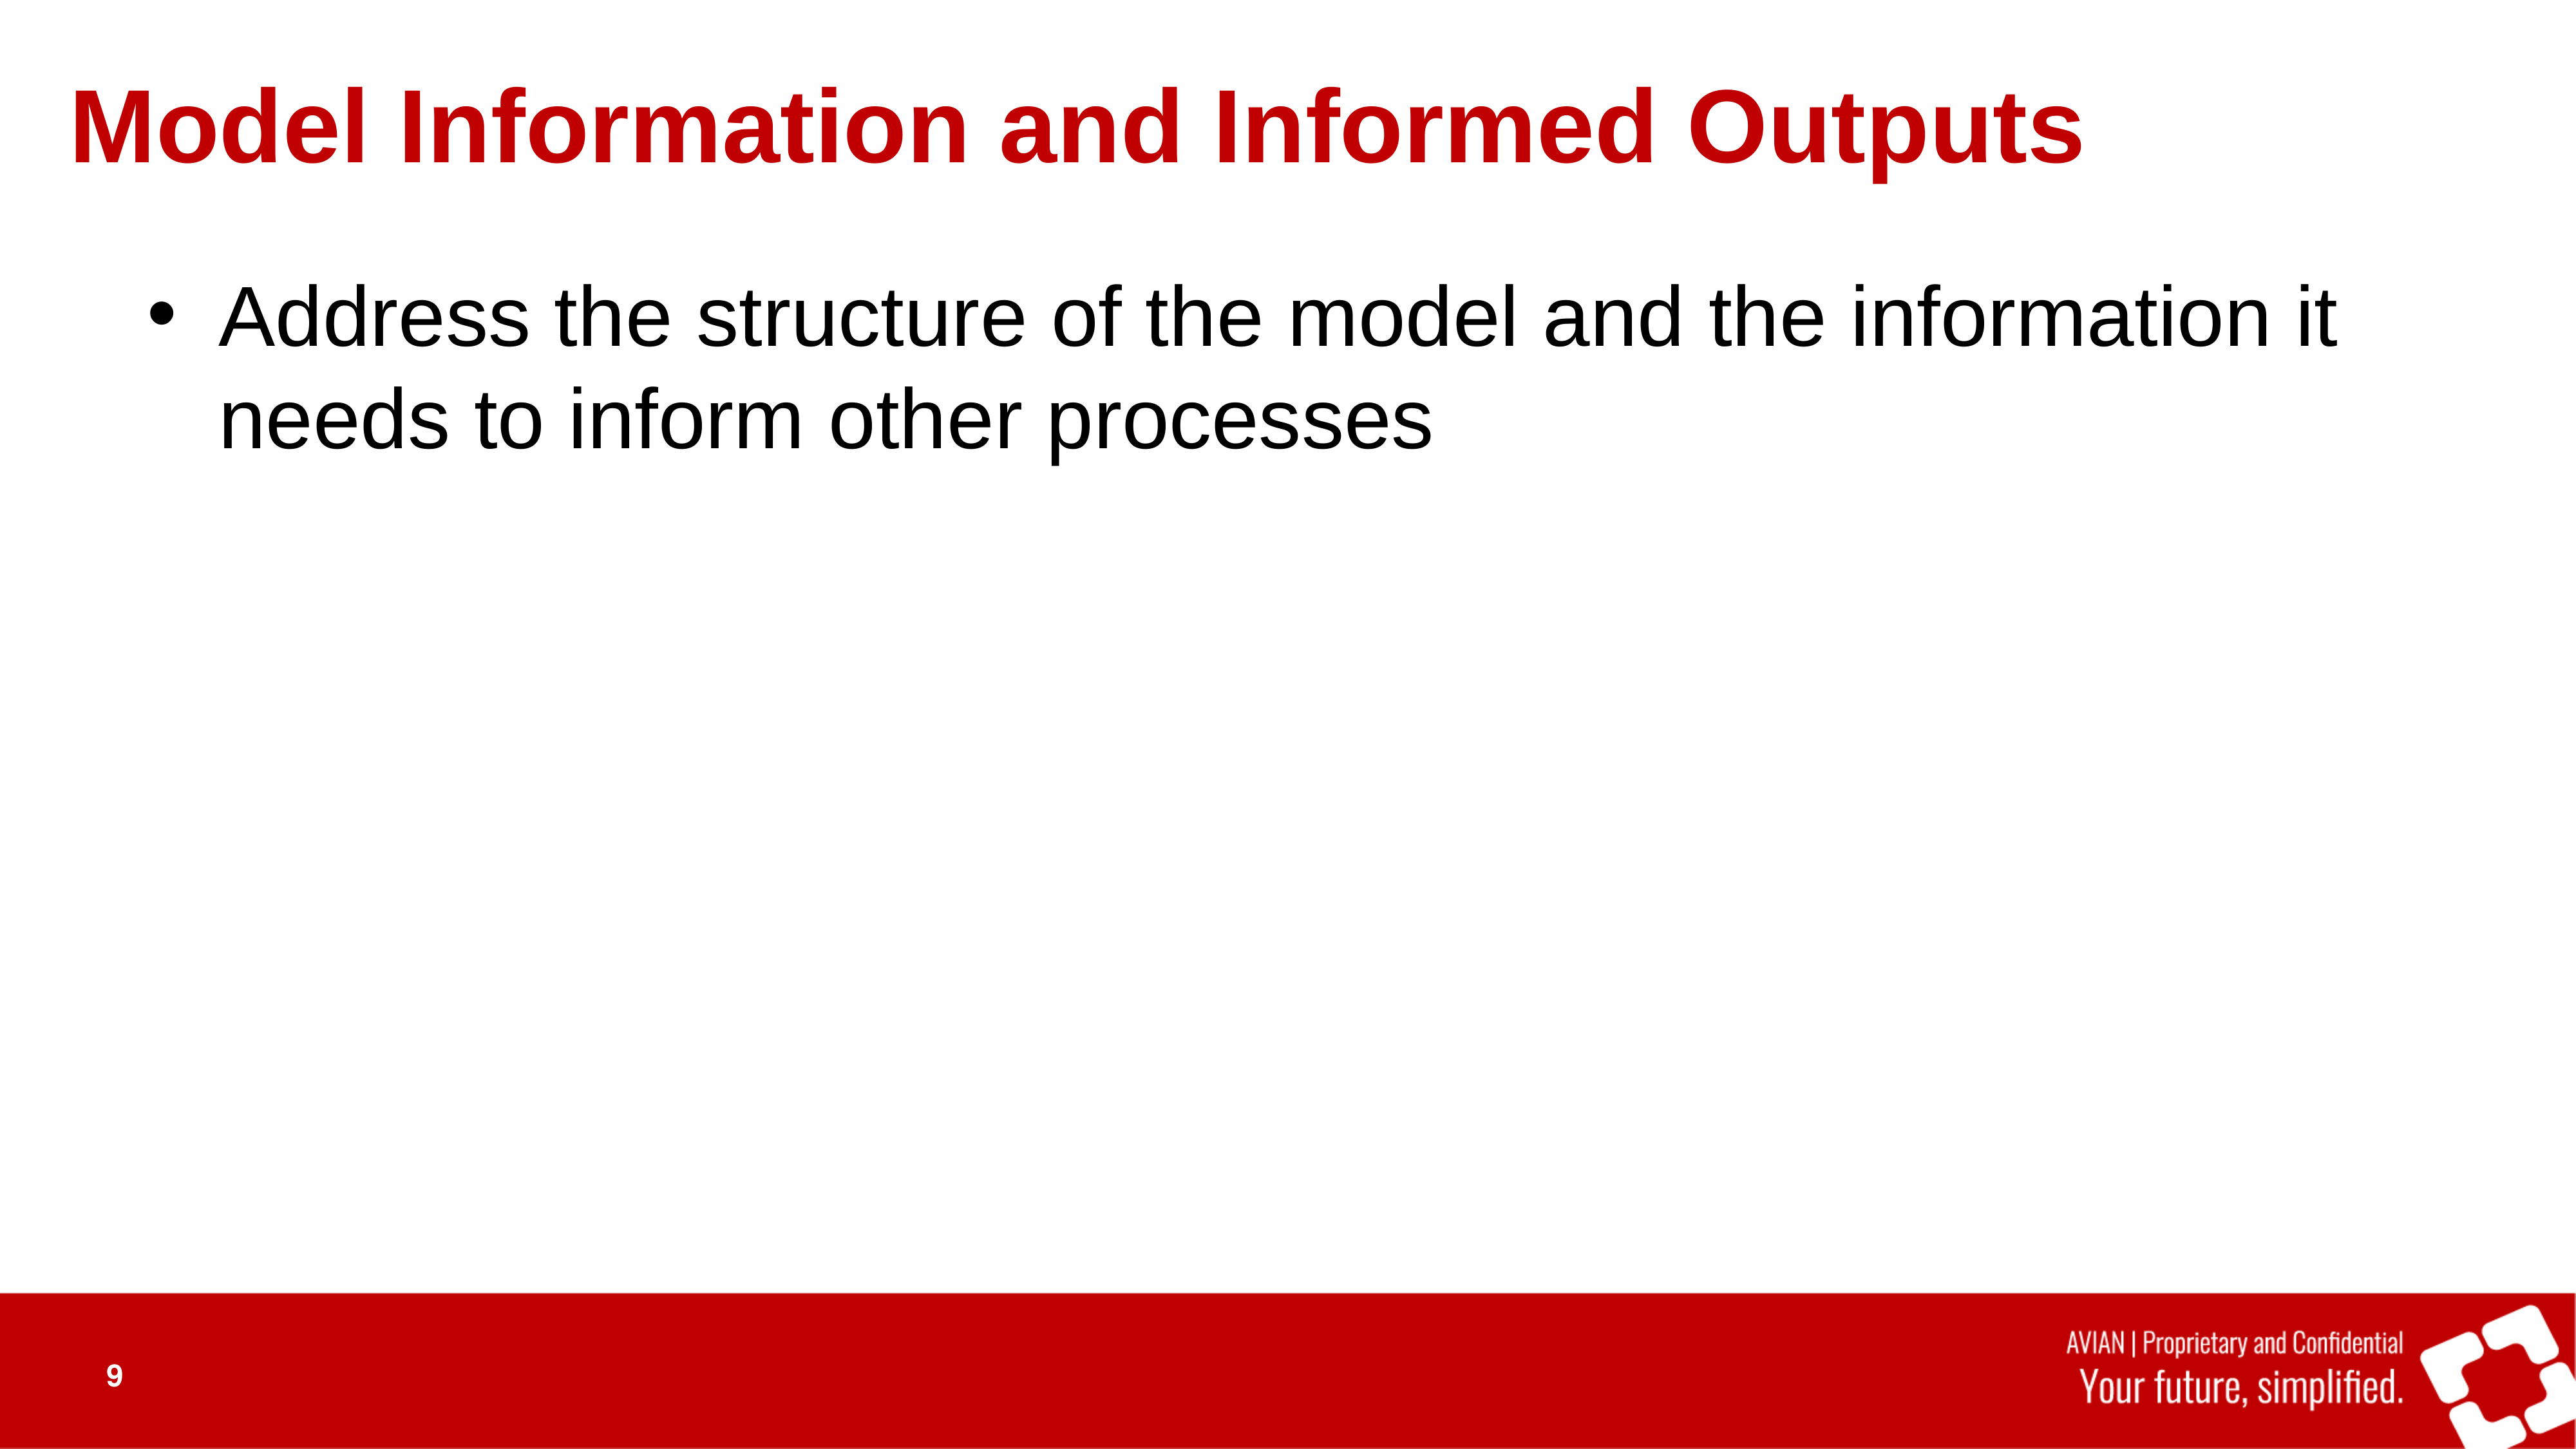

# Model Information and Informed Outputs
Address the structure of the model and the information it needs to inform other processes

9